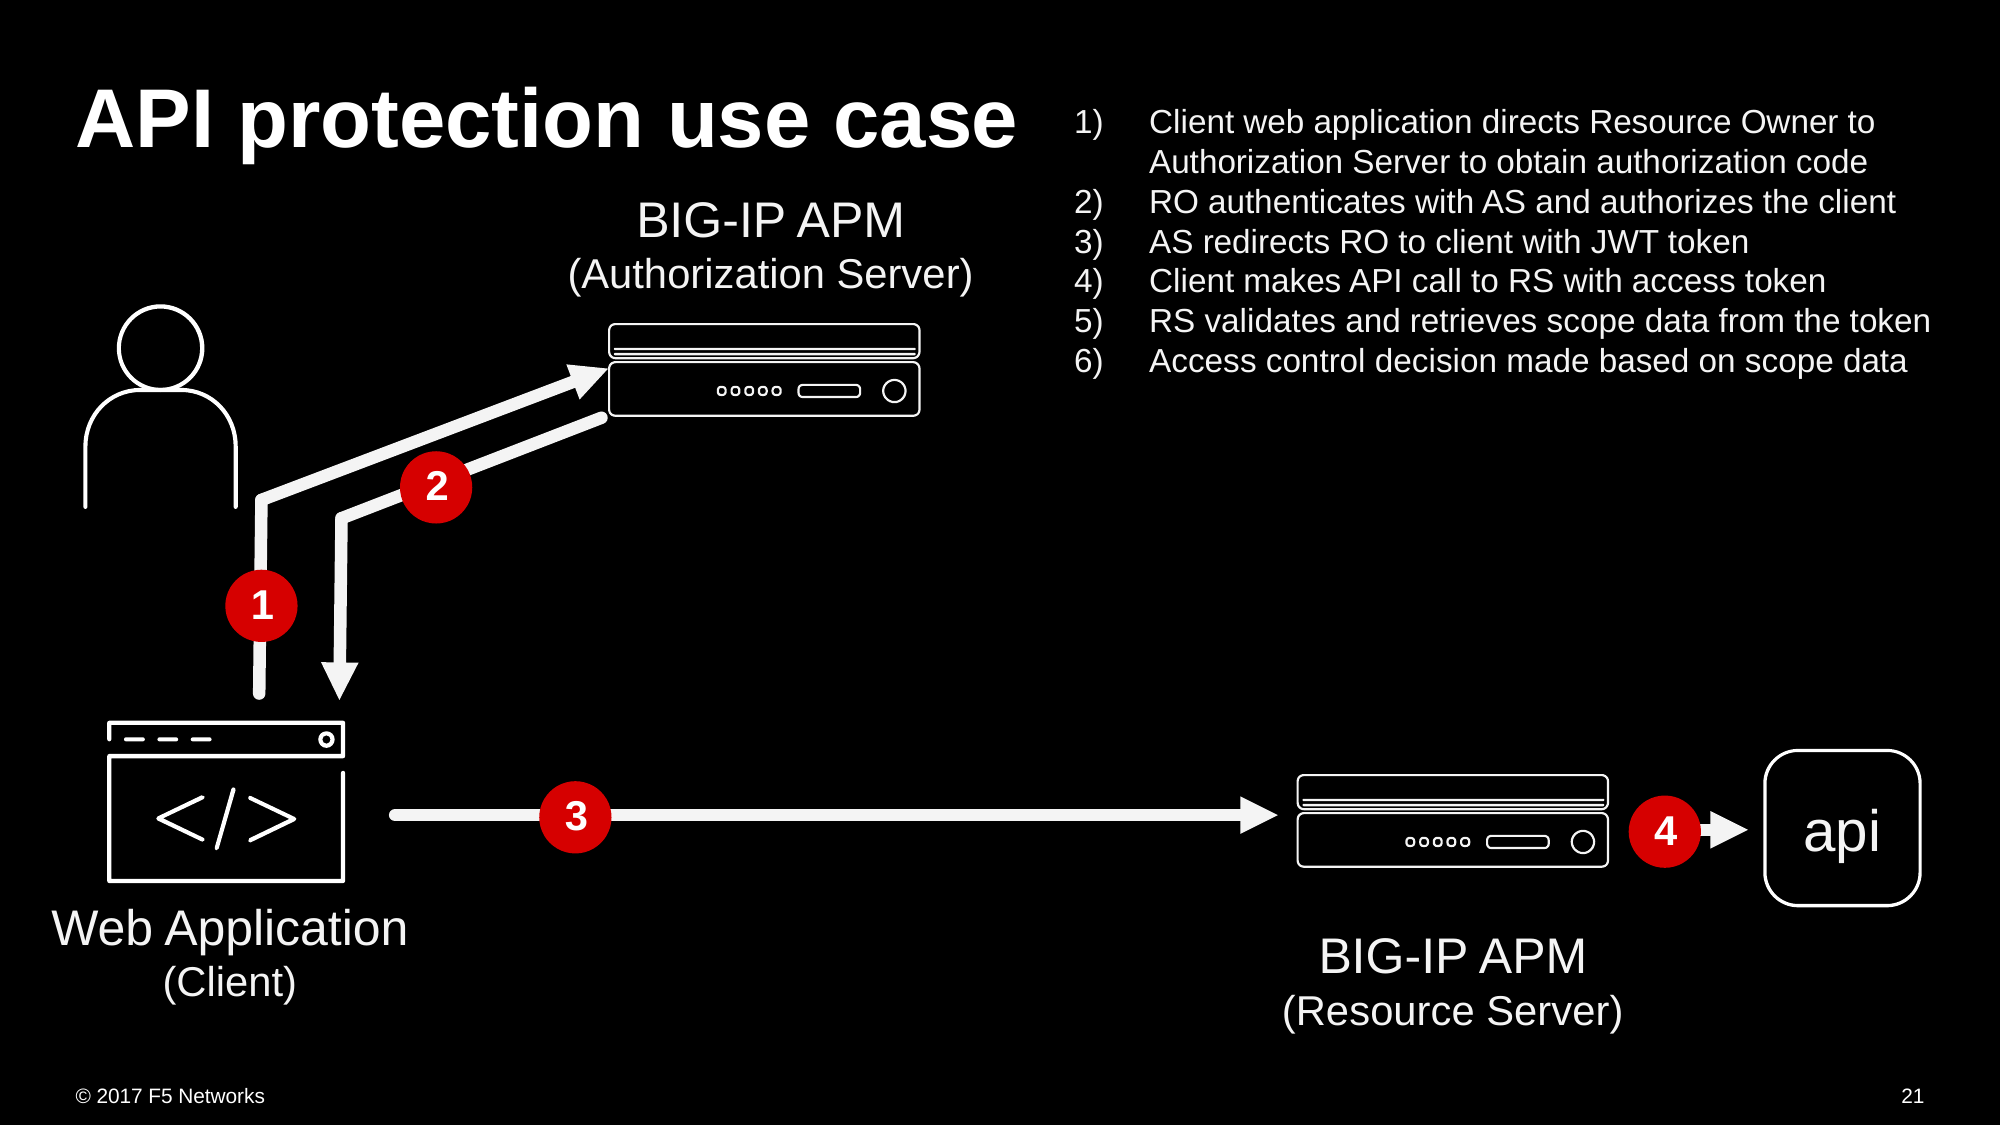

# API protection use case
Client web application directs Resource Owner to Authorization Server to obtain authorization code
RO authenticates with AS and authorizes the client
AS redirects RO to client with JWT token
Client makes API call to RS with access token
RS validates and retrieves scope data from the token
Access control decision made based on scope data
BIG-IP APM
(Authorization Server)

2
1

api

3
4
Web Application
(Client)
BIG-IP APM
(Resource Server)
21
© 2017 F5 Networks